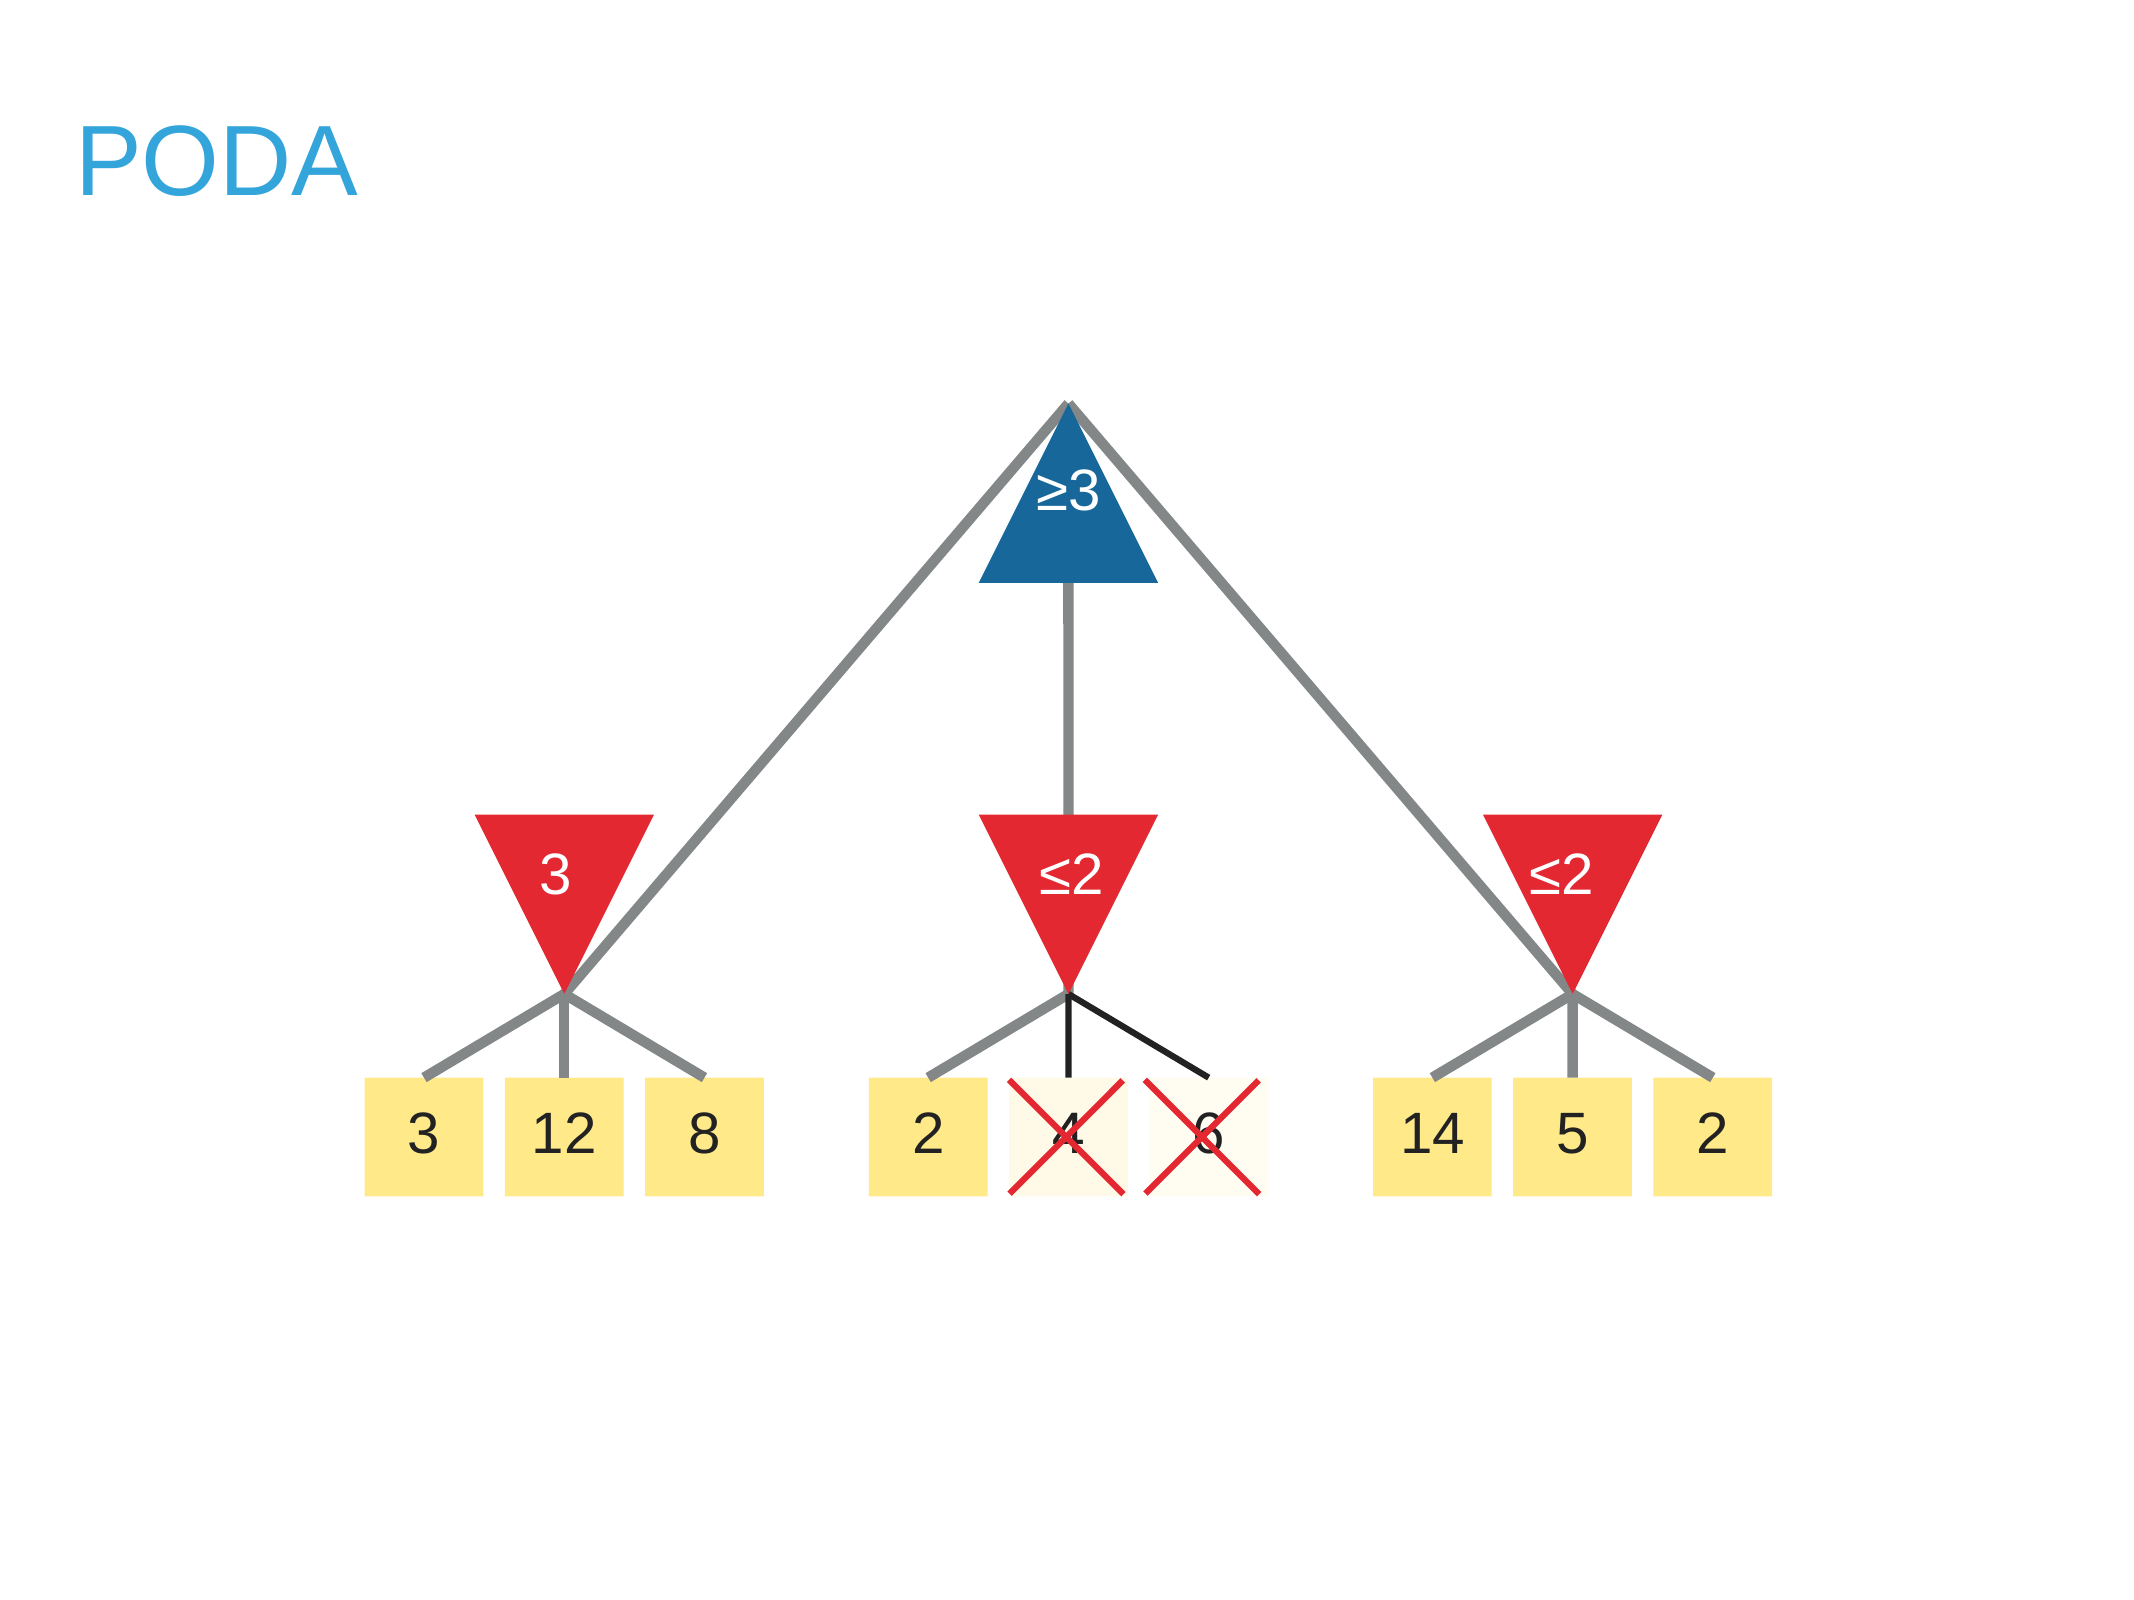

# poda
≥3

3
≤2
≤2
3
12
8
2
4
4
6
14
5
2